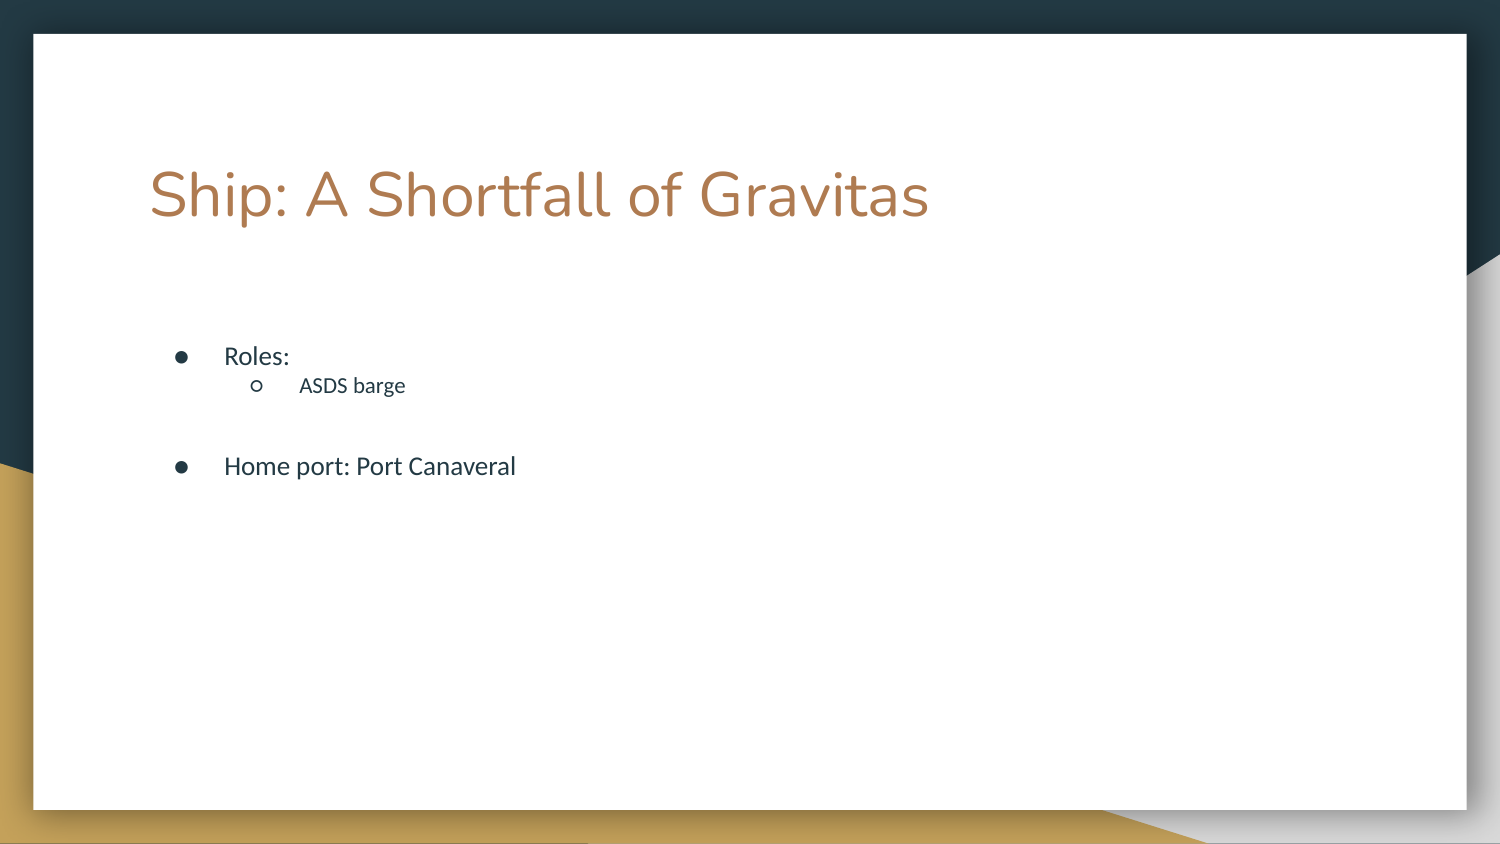

# Ship: A Shortfall of Gravitas
Roles:
ASDS barge

Home port: Port Canaveral